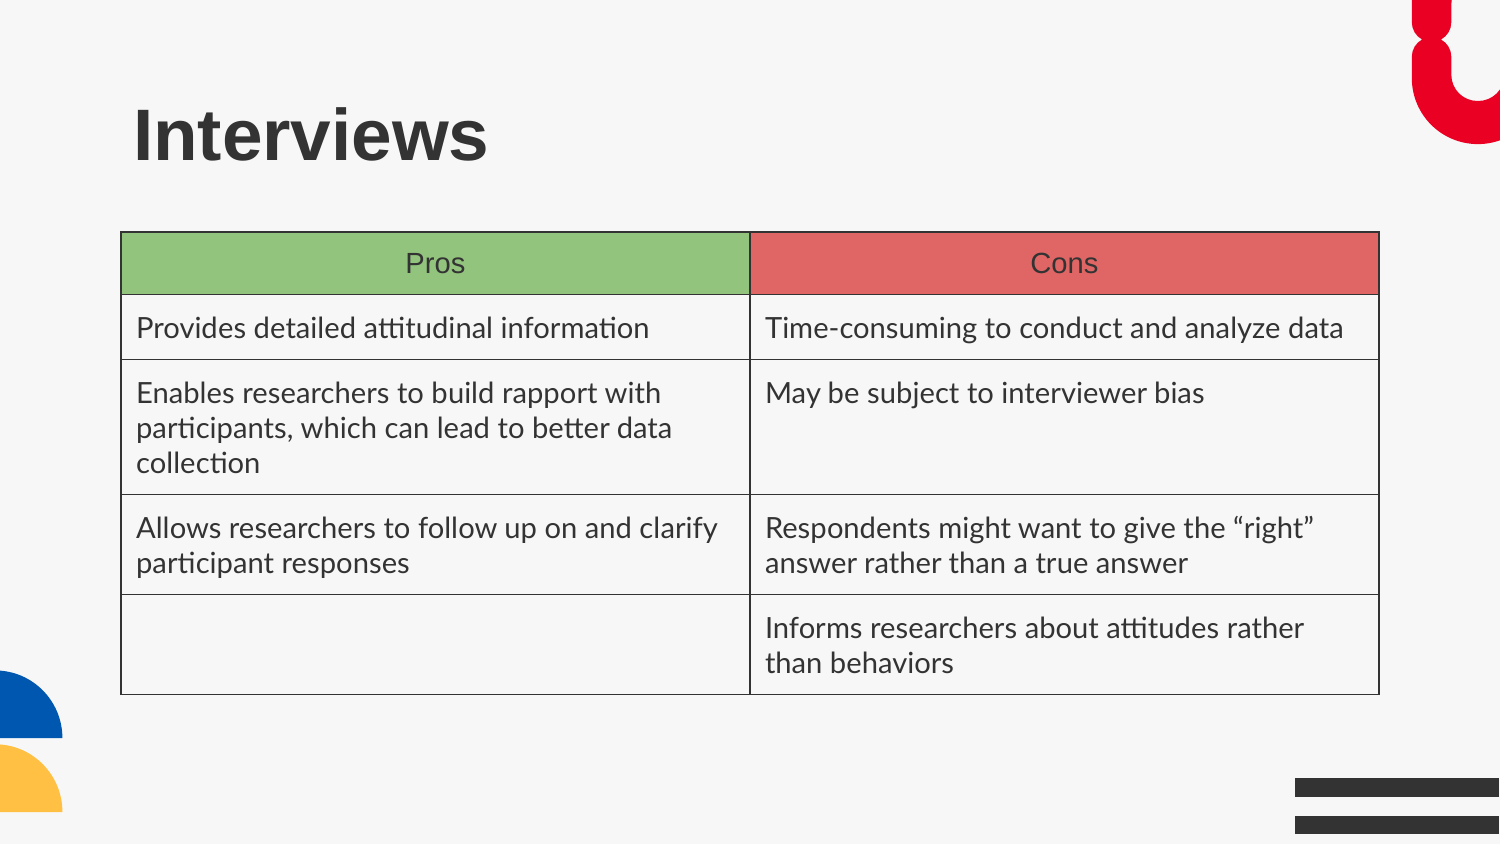

Interviews
| Pros | Cons |
| --- | --- |
| Provides detailed attitudinal information | Time-consuming to conduct and analyze data |
| Enables researchers to build rapport with participants, which can lead to better data collection | May be subject to interviewer bias |
| Allows researchers to follow up on and clarify participant responses | Respondents might want to give the “right” answer rather than a true answer |
|  | Informs researchers about attitudes rather than behaviors |